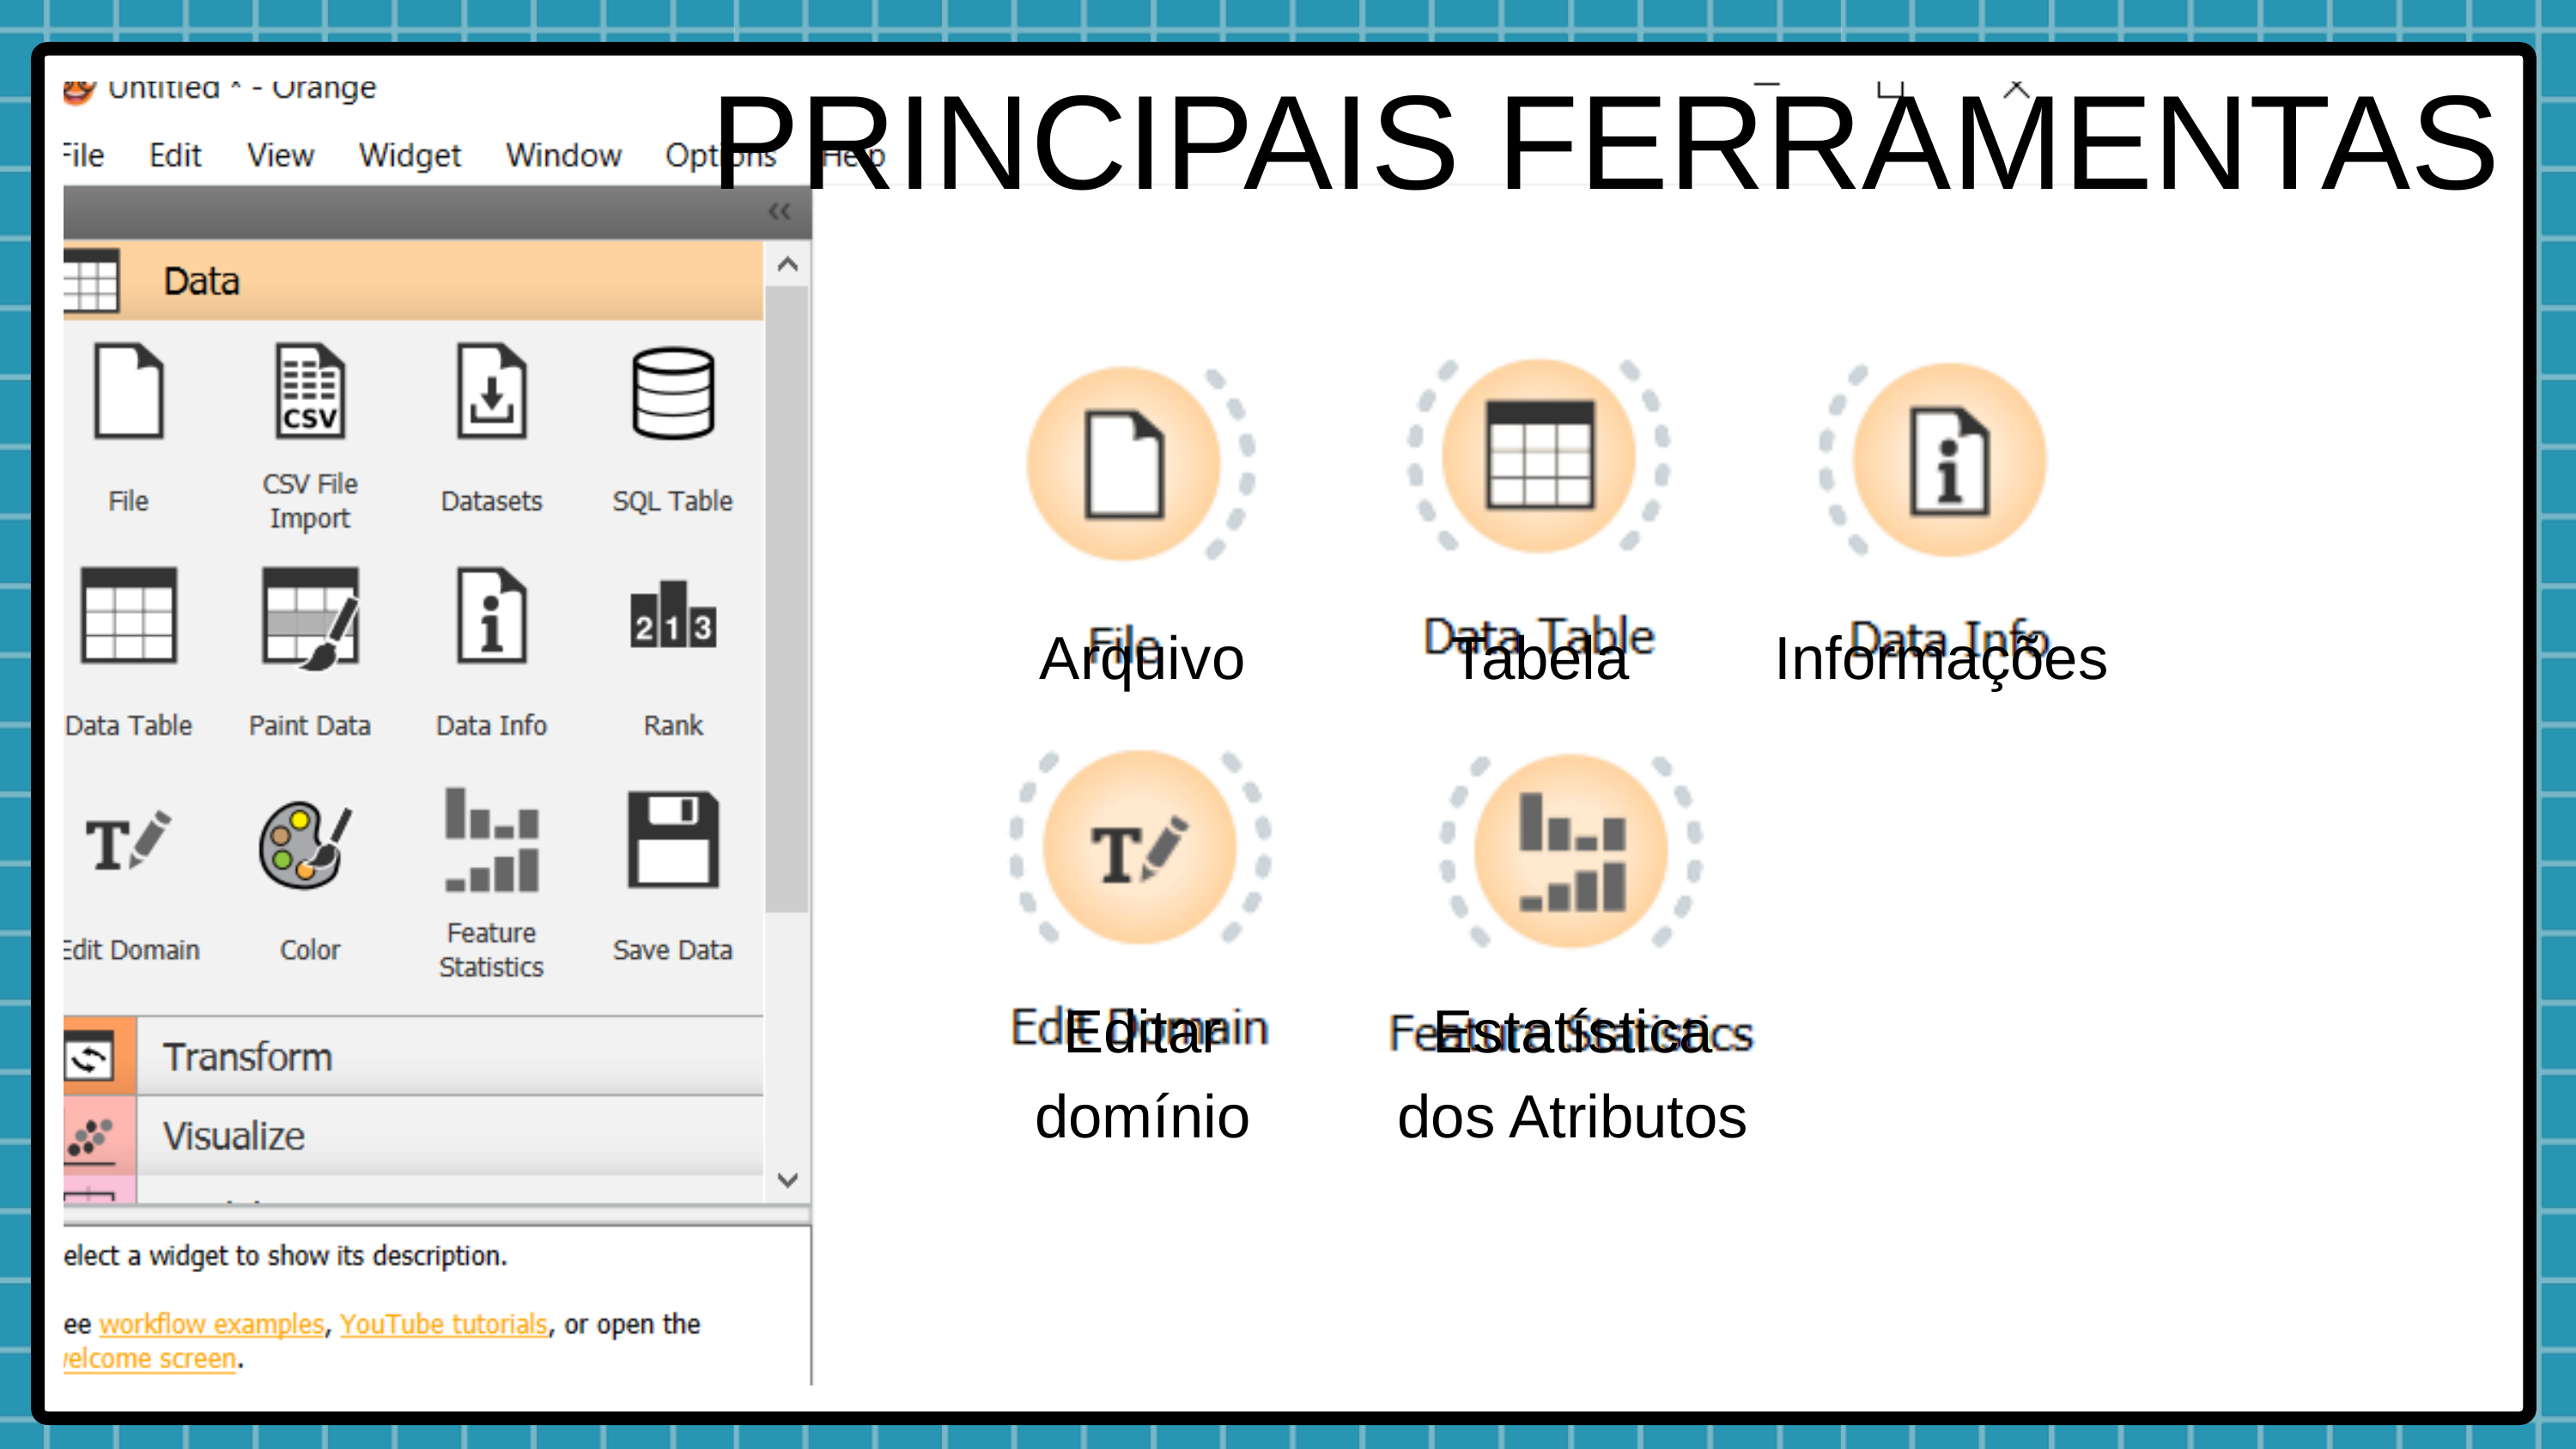

PRINCIPAIS FERRAMENTAS

Arquivo
Tabela
Informações
  Editar
domínio
  Estatística
dos Atributos